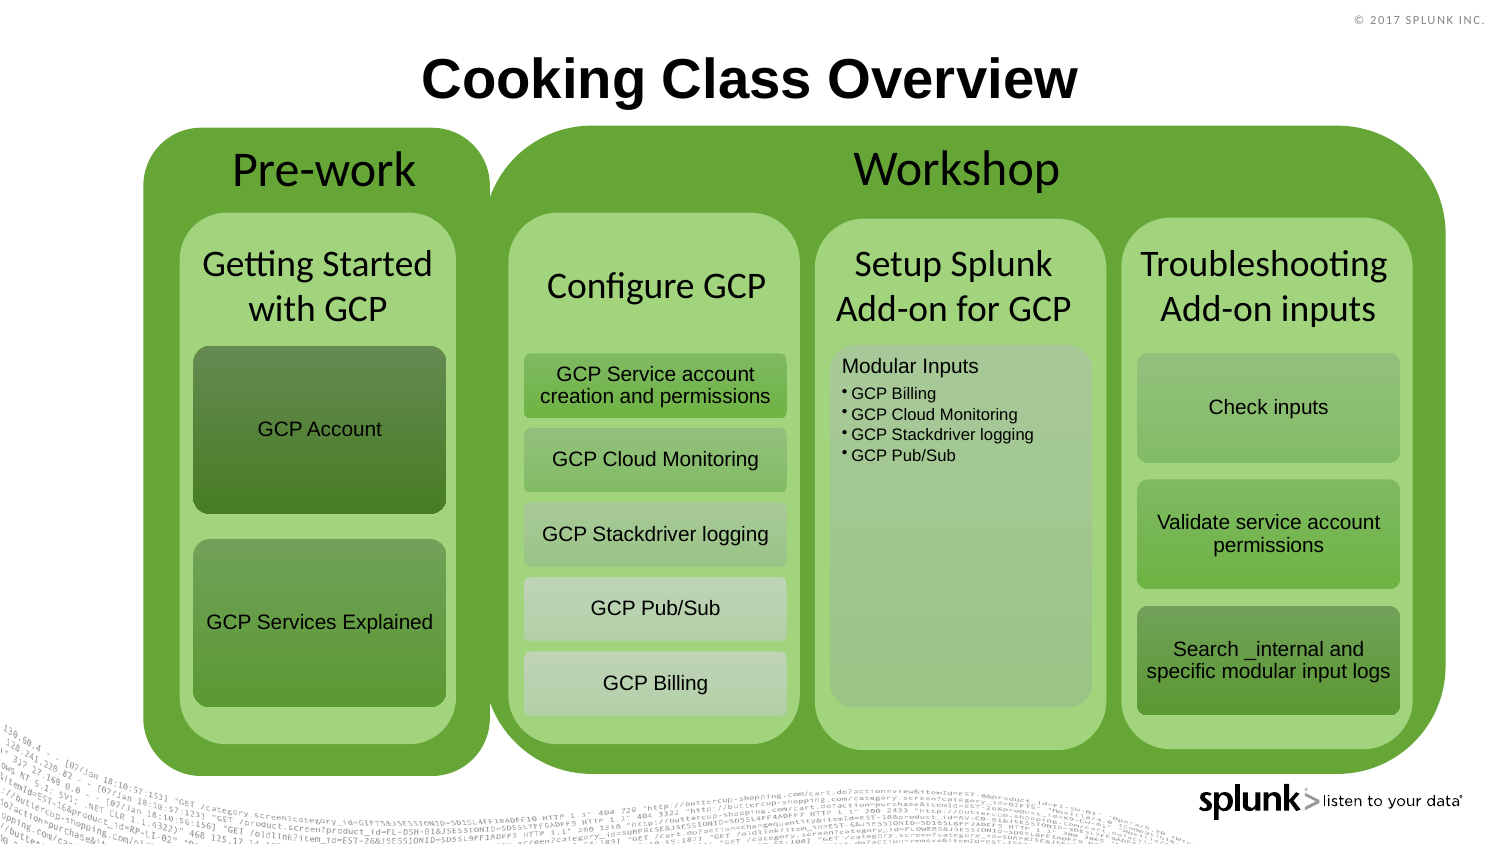

# Cooking Class Overview

Workshop
Pre-work

Troubleshooting  Add-on inputs
Setup Splunk Add-on for GCP
Getting Started with GCP

Configure GCP

Modular Inputs
GCP Billing
GCP Cloud Monitoring
GCP Stackdriver logging
GCP Pub/Sub

GCP Account

Check inputs

GCP Service account creation and permissions

GCP Cloud Monitoring

Validate service account permissions

GCP Stackdriver logging

GCP Services Explained

GCP Pub/Sub
Workshop

Search _internal and specific modular input logs

GCP Billing